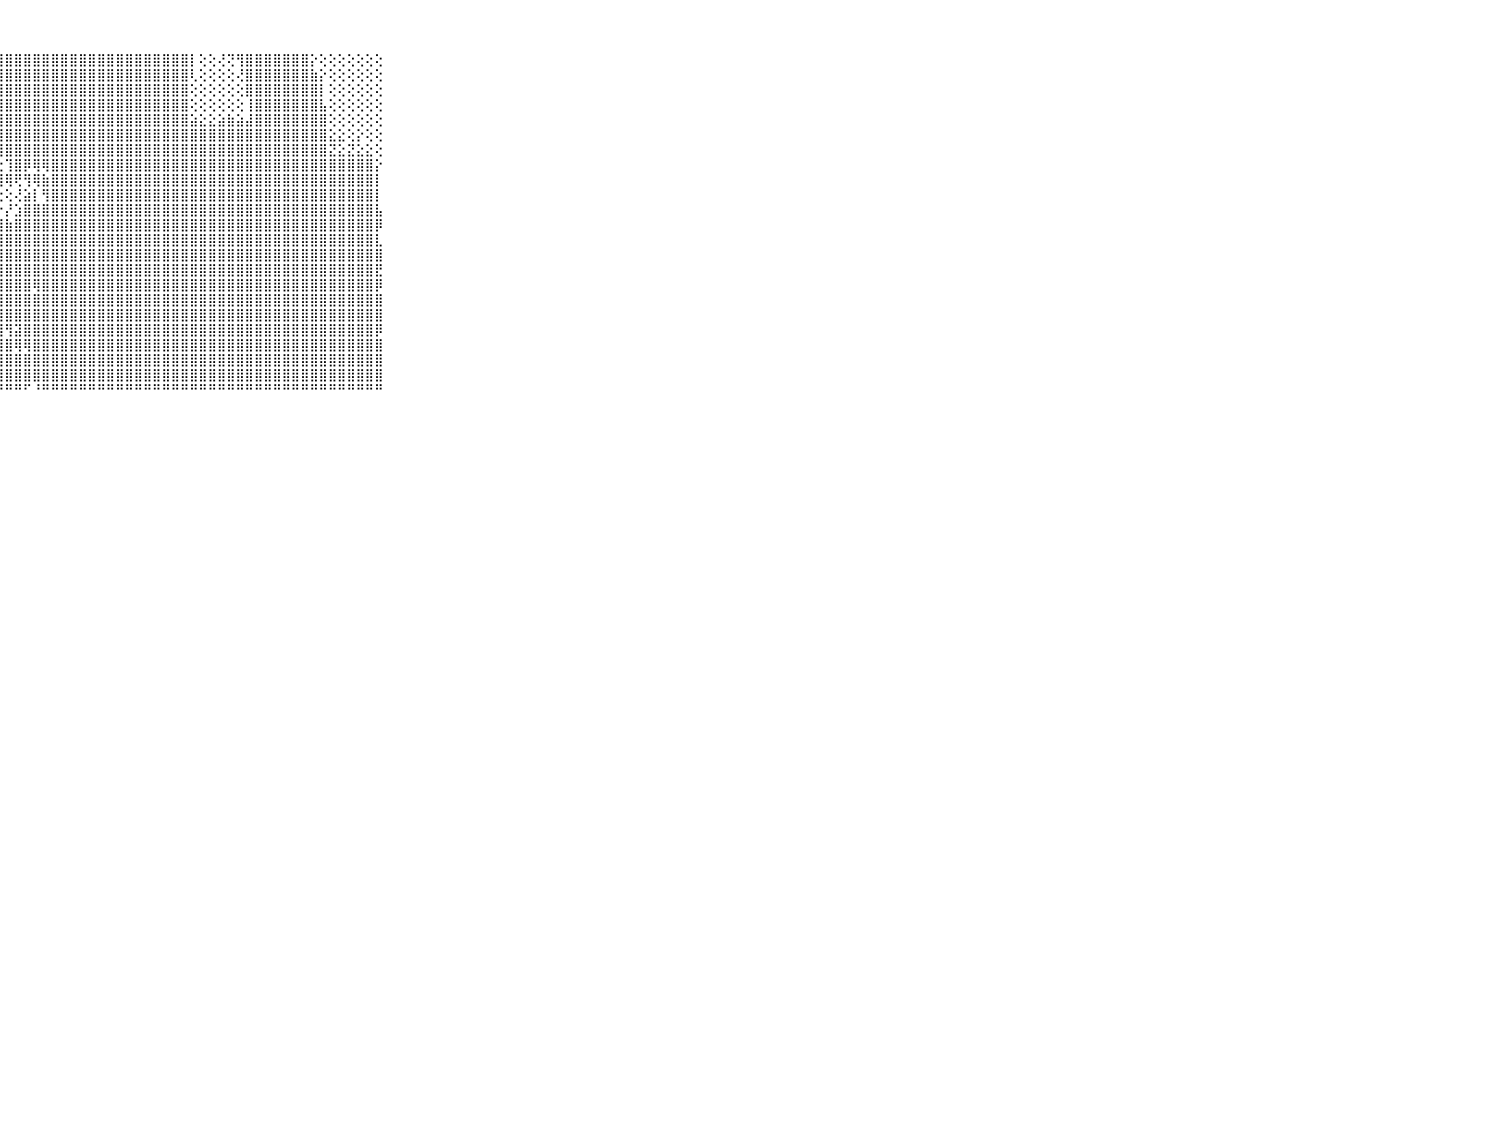

⠀⠀⠀⠀⠀⠀⠀⠀⠀⠀⠀⣿⣿⣿⣿⣿⣿⣿⣿⣿⣿⣿⣿⣿⣿⣿⣿⣿⣿⣿⣿⣿⣿⣿⣿⣿⣿⣿⣿⣿⣿⣿⣿⣿⣿⣿⣿⣿⡇⢕⢕⢜⢝⢻⣿⣿⣿⣿⣿⣿⣿⡕⢕⢕⢕⢕⢕⢕⢕⠀⠀⠀⠀⠀⠀⠀⠀⠀⠀⠀⠀
⠀⠀⠀⠀⠀⠀⠀⠀⠀⠀⠀⣿⣿⣿⣿⣿⣿⣿⣿⣿⣿⣿⣿⣿⣿⣿⣿⣿⣿⣿⣿⣿⣿⣿⣿⣿⣿⣿⣿⣿⣿⣿⣿⣿⣿⣿⣿⣿⢇⢕⢕⢕⢕⢜⣿⣿⣿⣿⣿⣿⣿⣷⡕⢕⢕⢕⢕⢕⢕⠀⠀⠀⠀⠀⠀⠀⠀⠀⠀⠀⠀
⠀⠀⠀⠀⠀⠀⠀⠀⠀⠀⠀⣿⣿⣿⣿⣿⣿⣿⣿⣿⣿⣿⣿⣿⣿⣿⣿⣿⣿⣿⣿⣿⣿⣿⣿⣿⣿⣿⣿⣿⣿⣿⣿⣿⣿⣿⣿⣿⢕⢕⢕⢕⢕⢕⣿⣿⣿⣿⣿⣿⣿⣿⡇⢕⢕⢕⢕⢕⢕⠀⠀⠀⠀⠀⠀⠀⠀⠀⠀⠀⠀
⠀⠀⠀⠀⠀⠀⠀⠀⠀⠀⠀⣿⣿⣿⣿⣿⣿⣿⣿⣿⣿⣿⣿⣿⣿⣿⣿⣿⣿⣿⣿⣿⣿⣿⣿⣿⣿⣿⣿⣿⣿⣿⣿⣿⣿⣿⣿⣿⢕⢕⢕⢕⢕⢕⢸⣿⣿⣿⣿⣿⣿⣿⣧⢕⢕⢕⢕⢕⢕⠀⠀⠀⠀⠀⠀⠀⠀⠀⠀⠀⠀
⠀⠀⠀⠀⠀⠀⠀⠀⠀⠀⠀⣿⣿⣿⣿⣿⣿⣿⣿⣿⣿⣿⣿⣿⣿⣿⣿⣿⣿⣿⣿⣿⣿⣿⣿⣿⣿⣿⣿⣿⣿⣿⣿⣿⣿⣿⣿⣿⣵⣕⣕⣵⣷⣵⣼⣿⣿⣿⣿⣿⣿⣿⣿⢕⢕⢕⢕⢕⢕⠀⠀⠀⠀⠀⠀⠀⠀⠀⠀⠀⠀
⠀⠀⠀⠀⠀⠀⠀⠀⠀⠀⠀⣿⣿⣿⣿⣿⣿⣿⣿⣿⣿⣿⣿⣿⣿⣿⣿⣿⣿⣿⣿⣿⣿⣿⣿⣿⣿⣿⣿⣿⣿⣿⣿⣿⣿⣿⣿⣿⣿⣿⣿⣿⣿⣿⣿⣿⣿⣿⣿⣿⣿⣿⣿⣕⣕⢕⡕⢕⢕⠀⠀⠀⠀⠀⠀⠀⠀⠀⠀⠀⠀
⠀⠀⠀⠀⠀⠀⠀⠀⠀⠀⠀⣿⣿⣿⣿⣿⣿⣿⣿⣿⣿⣿⣿⣿⢿⢿⢿⣿⣿⣿⣿⣿⣿⣿⣿⣿⣿⣿⣿⣿⣿⣿⣿⣿⣿⣿⣿⣿⣿⣿⣿⣿⣿⣿⣿⣿⣿⣿⣿⣿⣿⣿⣿⣝⣕⣝⣕⣕⢕⠀⠀⠀⠀⠀⠀⠀⠀⠀⠀⠀⠀
⠀⠀⠀⠀⠀⠀⠀⠀⠀⠀⠀⣿⣿⣿⣿⣿⣿⣿⣿⣿⡟⢏⢝⢝⢕⢱⡕⢕⢹⣿⡿⢿⢿⣿⣿⣿⣿⣿⣿⣿⣿⣿⣿⣿⣿⣿⣿⣿⣿⣿⣿⣿⣿⣿⣿⣿⣿⣿⣿⣿⣿⣿⣿⣿⣿⣿⣿⣿⡕⠀⠀⠀⠀⠀⠀⠀⠀⠀⠀⠀⠀
⠀⠀⠀⠀⠀⠀⠀⠀⠀⠀⠀⣿⣿⣿⣿⣿⣿⣿⢏⢕⢕⢕⢕⢕⢱⣵⢷⢾⢿⢟⢻⢿⣷⣿⣿⣿⣿⣿⣿⣿⣿⣿⣿⣿⣿⣿⣿⣿⣿⣿⣿⣿⣿⣿⣿⣿⣿⣿⣿⣿⣿⣿⣿⣿⣿⣿⣿⣿⡇⠀⠀⠀⠀⠀⠀⠀⠀⠀⠀⠀⠀
⠀⠀⠀⠀⠀⠀⠀⠀⠀⠀⠀⣿⣿⣿⣿⣿⡟⢝⣧⢕⣕⣷⣕⡘⣏⡕⢅⢔⢕⢜⣵⡇⢻⣿⣿⣿⣿⣿⣿⣿⣿⣿⣿⣿⣿⣿⣿⣿⣿⣿⣿⣿⣿⣿⣿⣿⣿⣿⣿⣿⣿⣿⣿⣿⣿⣿⣿⣿⡇⠀⠀⠀⠀⠀⠀⠀⠀⠀⠀⠀⠀
⠀⠀⠀⠀⠀⠀⠀⠀⠀⠀⠀⣿⣿⣿⣿⣿⡇⢾⣿⣷⣧⣼⣜⣱⣵⣇⣕⡕⡜⣱⣿⣿⣿⣿⣿⣿⣿⣿⣿⣿⣿⣿⣿⣿⣿⣿⣿⣿⣿⣿⣿⣿⣿⣿⣿⣿⣿⣿⣿⣿⣿⣿⣿⣿⣿⣿⣿⣿⣧⠀⠀⠀⠀⠀⠀⠀⠀⠀⠀⠀⠀
⠀⠀⠀⠀⠀⠀⠀⠀⠀⠀⠀⣿⣿⣿⣿⣿⡇⢸⡵⣿⣿⣿⣿⣿⣿⣿⣿⣿⣷⣿⣿⣿⣿⣿⣿⣿⣿⣿⣿⣿⣿⣿⣿⣿⣿⣿⣿⣿⣿⣿⣿⣿⣿⣿⣿⣿⣿⣿⣿⣿⣿⣿⣿⣿⣿⣿⣿⣿⡿⠀⠀⠀⠀⠀⠀⠀⠀⠀⠀⠀⠀
⠀⠀⠀⠀⠀⠀⠀⠀⠀⠀⠀⣿⣿⣿⣿⣿⢕⢹⣿⣿⣿⣿⣿⣿⣿⣿⣿⣿⣿⣿⣿⣿⣿⣿⣿⣿⣿⣿⣿⣿⣿⣿⣿⣿⣿⣿⣿⣿⣿⣿⣿⣿⣿⣿⣿⣿⣿⣿⣿⣿⣿⣿⣿⣿⣿⣿⣿⣿⣇⠀⠀⠀⠀⠀⠀⠀⠀⠀⠀⠀⠀
⠀⠀⠀⠀⠀⠀⠀⠀⠀⠀⠀⣿⣿⣿⣿⣿⢕⢕⣾⣿⣿⣿⣿⣿⣿⣿⣿⣿⣿⣿⣿⣿⣿⣿⣿⣿⣿⣿⣿⣿⣿⣿⣿⣿⣿⣿⣿⣿⣿⣿⣿⣿⣿⣿⣿⣿⣿⣿⣿⣿⣿⣿⣿⣿⣿⣿⣿⣿⣿⠀⠀⠀⠀⠀⠀⠀⠀⠀⠀⠀⠀
⠀⠀⠀⠀⠀⠀⠀⠀⠀⠀⠀⣿⣿⣿⣿⣿⡕⢕⣿⣿⣿⣿⣿⣿⣿⣿⣿⣿⣿⣿⣿⣿⣿⣿⣿⣿⣿⣿⣿⣿⣿⣿⣿⣿⣿⣿⣿⣿⣿⣿⣿⣿⣿⣿⣿⣿⣿⣿⣿⣿⣿⣿⣿⣿⣿⣿⣿⣿⣟⠀⠀⠀⠀⠀⠀⠀⠀⠀⠀⠀⠀
⠀⠀⠀⠀⠀⠀⠀⠀⠀⠀⠀⣿⣿⣿⣿⣿⣷⣕⣿⣿⣿⣿⣿⣟⣿⣿⣿⣿⣿⣿⣿⢿⣿⣿⣿⣿⣿⣿⣿⣿⣿⣿⣿⣿⣿⣿⣿⣿⣿⣿⣿⣿⣿⣿⣿⣿⣿⣿⣿⣿⣿⣿⣿⣿⣿⣿⣿⣿⡿⠀⠀⠀⠀⠀⠀⠀⠀⠀⠀⠀⠀
⠀⠀⠀⠀⠀⠀⠀⠀⠀⠀⠀⣿⣿⣿⣿⣿⣿⣿⣿⣿⣿⣿⣿⣿⣿⣿⣿⣿⣿⣿⣿⣿⣿⣿⣿⣿⣿⣿⣿⣿⣿⣿⣿⣿⣿⣿⣿⣿⣿⣿⣿⣿⣿⣿⣿⣿⣿⣿⣿⣿⣿⣿⣿⣿⣿⣿⣿⣿⣿⠀⠀⠀⠀⠀⠀⠀⠀⠀⠀⠀⠀
⠀⠀⠀⠀⠀⠀⠀⠀⠀⠀⠀⣿⣿⣿⣿⣿⣿⣿⣿⣿⣿⣿⣿⣿⣿⣿⣿⣿⣿⣿⣿⣿⣿⣿⣿⣿⣿⣿⣿⣿⣿⣿⣿⣿⣿⣿⣿⣿⣿⣿⣿⣿⣿⣿⣿⣿⣿⣿⣿⣿⣿⣿⣿⣿⣿⣿⣿⣿⣿⠀⠀⠀⠀⠀⠀⠀⠀⠀⠀⠀⠀
⠀⠀⠀⠀⠀⠀⠀⠀⠀⠀⠀⣿⣿⣿⣿⣿⣿⣿⣿⣿⣿⣿⣿⣿⣿⣿⣿⣿⢻⣽⣿⣿⣿⣿⣿⣿⣿⣿⣿⣿⣿⣿⣿⣿⣿⣿⣿⣿⣿⣿⣿⣿⣿⣿⣿⣿⣿⣿⣿⣿⣿⣿⣿⣿⣿⣿⣿⣿⡿⠀⠀⠀⠀⠀⠀⠀⠀⠀⠀⠀⠀
⠀⠀⠀⠀⠀⠀⠀⠀⠀⠀⠀⣿⣿⣿⣿⣿⣿⣿⣿⣿⣿⣿⣿⣟⣿⣿⣿⣿⣿⢿⢿⣿⣿⣿⣿⣿⣿⣿⣿⣿⣿⣿⣿⣿⣿⣿⣿⣿⣿⣿⣿⣿⣿⣿⣿⣿⣿⣿⣿⣿⣿⣿⣿⣿⣿⣿⣿⣿⣿⠀⠀⠀⠀⠀⠀⠀⠀⠀⠀⠀⠀
⠀⠀⠀⠀⠀⠀⠀⠀⠀⠀⠀⣿⣿⣿⣿⣿⣿⣿⣿⣿⣿⣿⣿⣿⣿⣿⣿⣿⣿⣿⣿⣿⣿⣿⣿⣿⣿⣿⣿⣿⣿⣿⣿⣿⣿⣿⣿⣿⣿⣿⣿⣿⣿⣿⣿⣿⣿⣿⣿⣿⣿⣿⣿⣿⣿⣿⣿⣿⣿⠀⠀⠀⠀⠀⠀⠀⠀⠀⠀⠀⠀
⠀⠀⠀⠀⠀⠀⠀⠀⠀⠀⠀⣿⣿⣿⣿⣿⡟⢕⣿⣿⣿⣿⣿⣿⣿⣿⣿⣿⣿⣿⣿⣿⣿⣿⣿⣿⣿⣿⣿⣿⣿⣿⣿⣿⣿⣿⣿⣿⣿⣿⣿⣿⣿⣿⣿⣿⣿⣿⣿⣿⣿⣿⣿⣿⣿⣿⣿⣿⣿⠀⠀⠀⠀⠀⠀⠀⠀⠀⠀⠀⠀
⠀⠀⠀⠀⠀⠀⠀⠀⠀⠀⠀⠛⠛⠛⠛⠛⠑⠑⠛⠛⠛⠛⠛⠛⠛⠛⠛⠛⠛⠛⠋⠘⠛⠛⠛⠛⠛⠛⠛⠛⠛⠛⠛⠛⠛⠛⠛⠛⠛⠛⠛⠛⠛⠛⠛⠛⠛⠛⠛⠛⠛⠛⠛⠛⠛⠛⠛⠛⠛⠀⠀⠀⠀⠀⠀⠀⠀⠀⠀⠀⠀